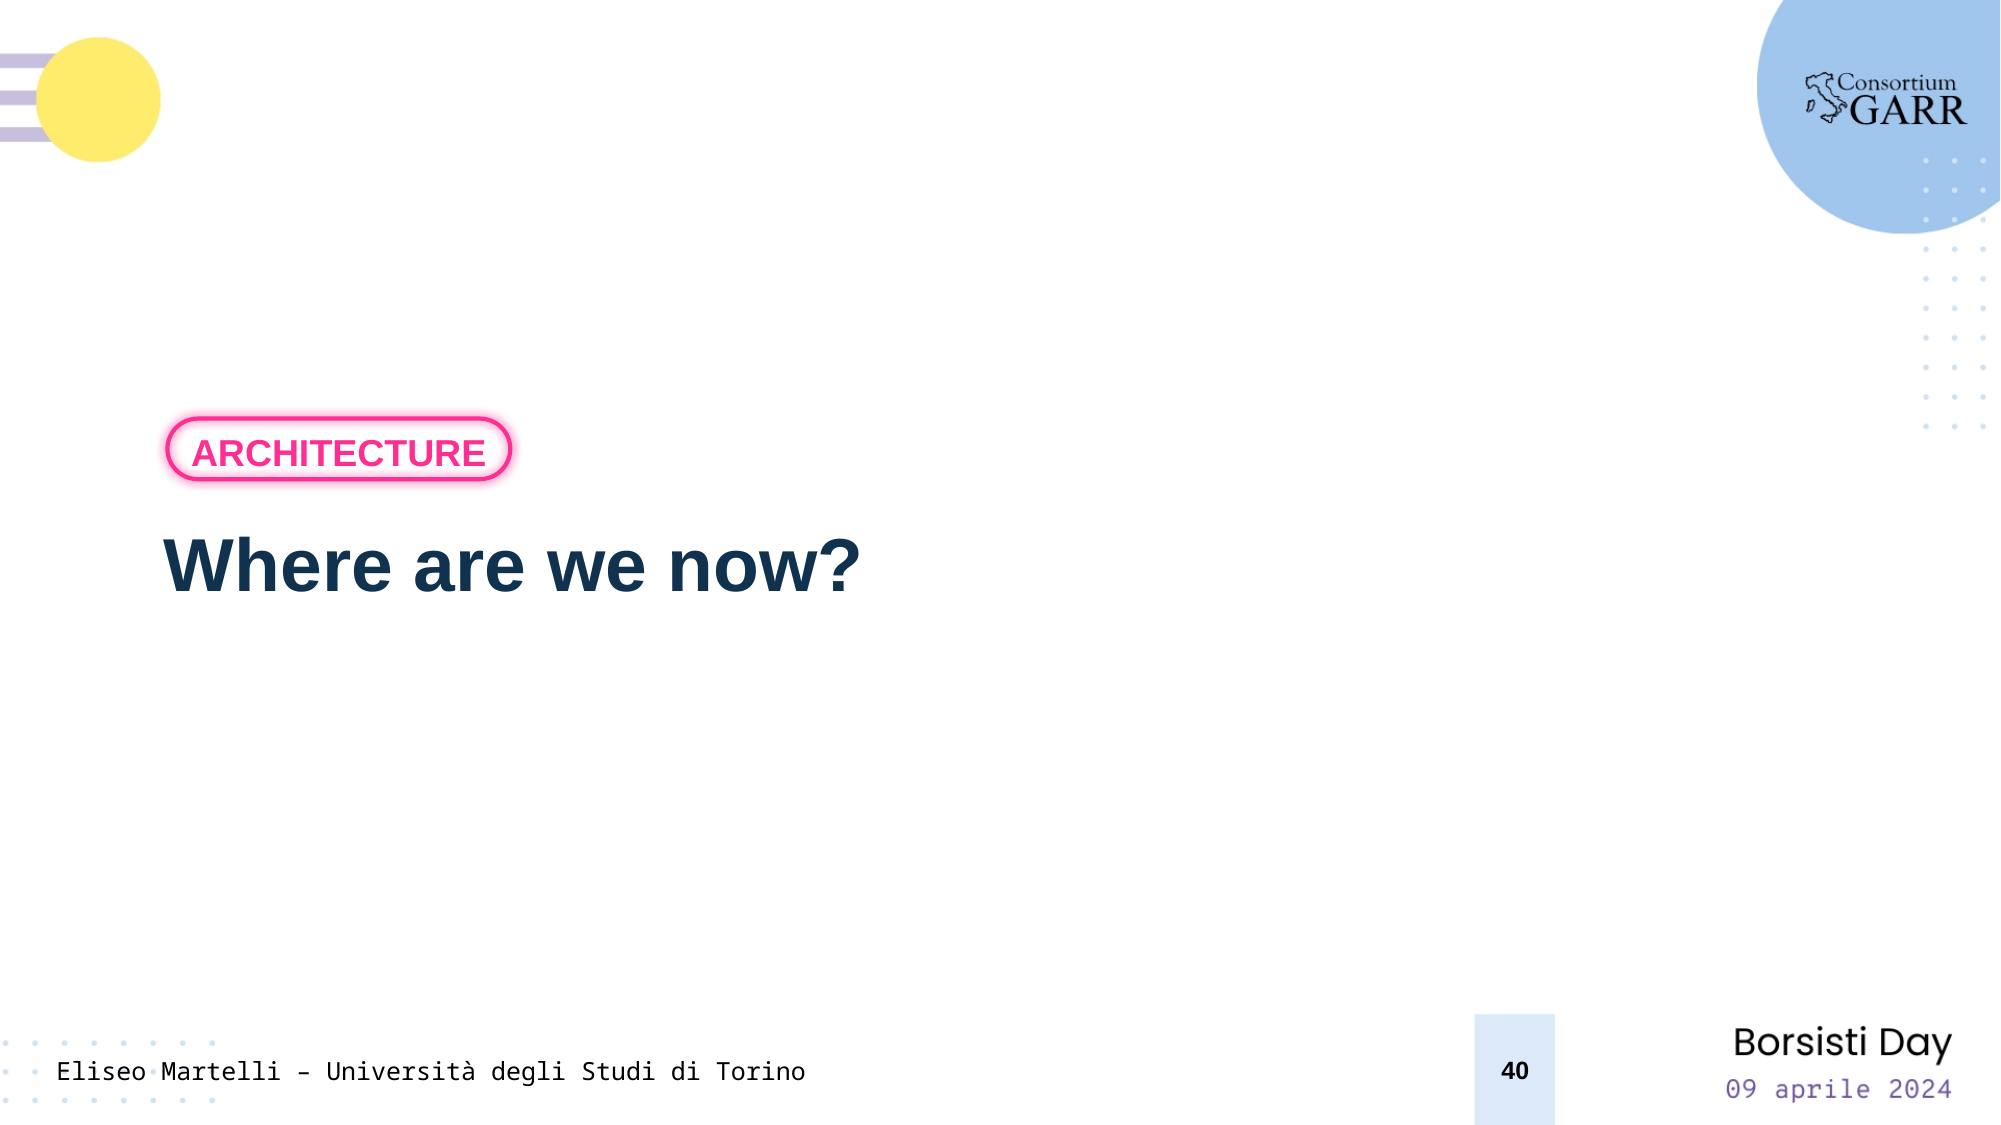

ARCHITECTURE
Where are we now?
40
Eliseo Martelli – Università degli Studi di Torino